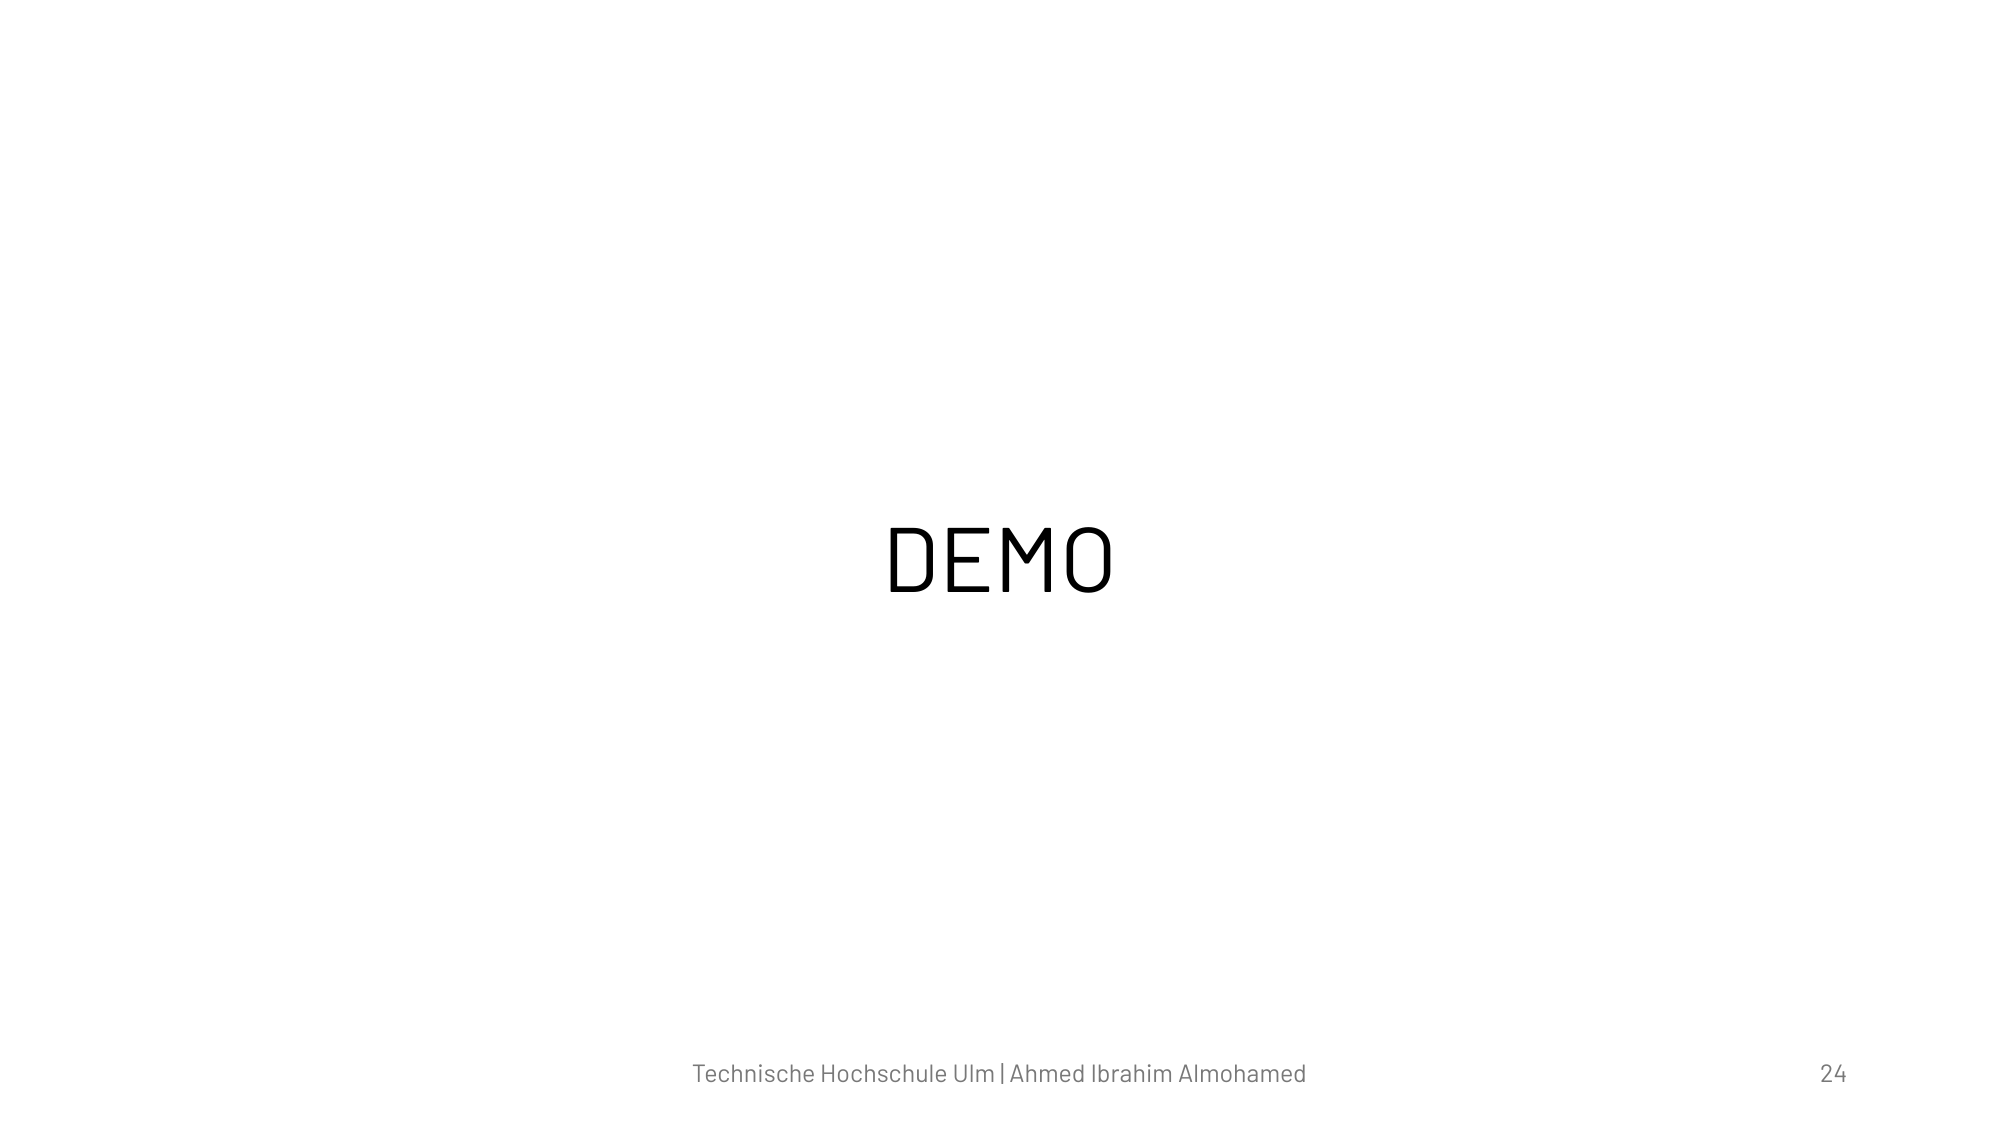

# DEMO
Technische Hochschule Ulm | Ahmed Ibrahim Almohamed
24